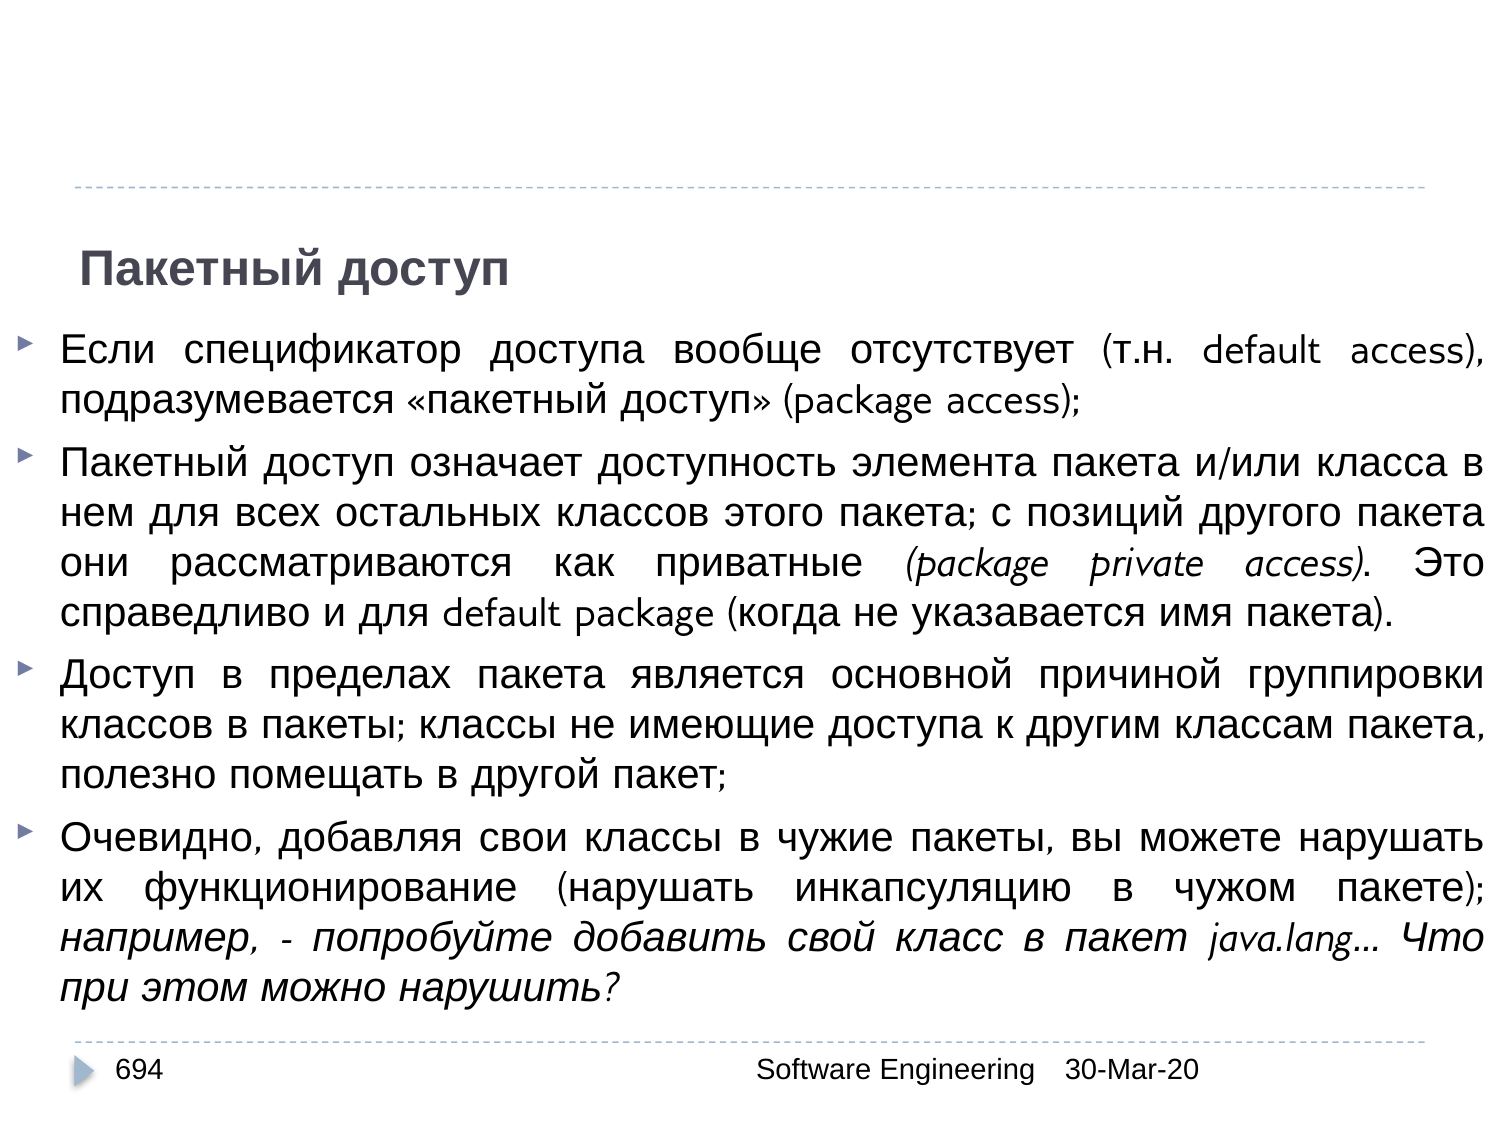

# Пакетный доступ
Если спецификатор доступа вообще отсутствует (т.н. default access), подразумевается «пакетный доступ» (package access);
Пакетный доступ означает доступность элемента пакета и/или класса в нем для всех остальных классов этого пакета; с позиций другого пакета они рассматриваются как приватные (package private access). Это справедливо и для default package (когда не указавается имя пакета).
Доступ в пределах пакета является основной причиной группировки классов в пакеты; классы не имеющие доступа к другим классам пакета, полезно помещать в другой пакет;
Очевидно, добавляя свои классы в чужие пакеты, вы можете нарушать их функционирование (нарушать инкапсуляцию в чужом пакете); например, - попробуйте добавить свой класс в пакет java.lang… Что при этом можно нарушить?

694
Software Engineering
30-Mar-20